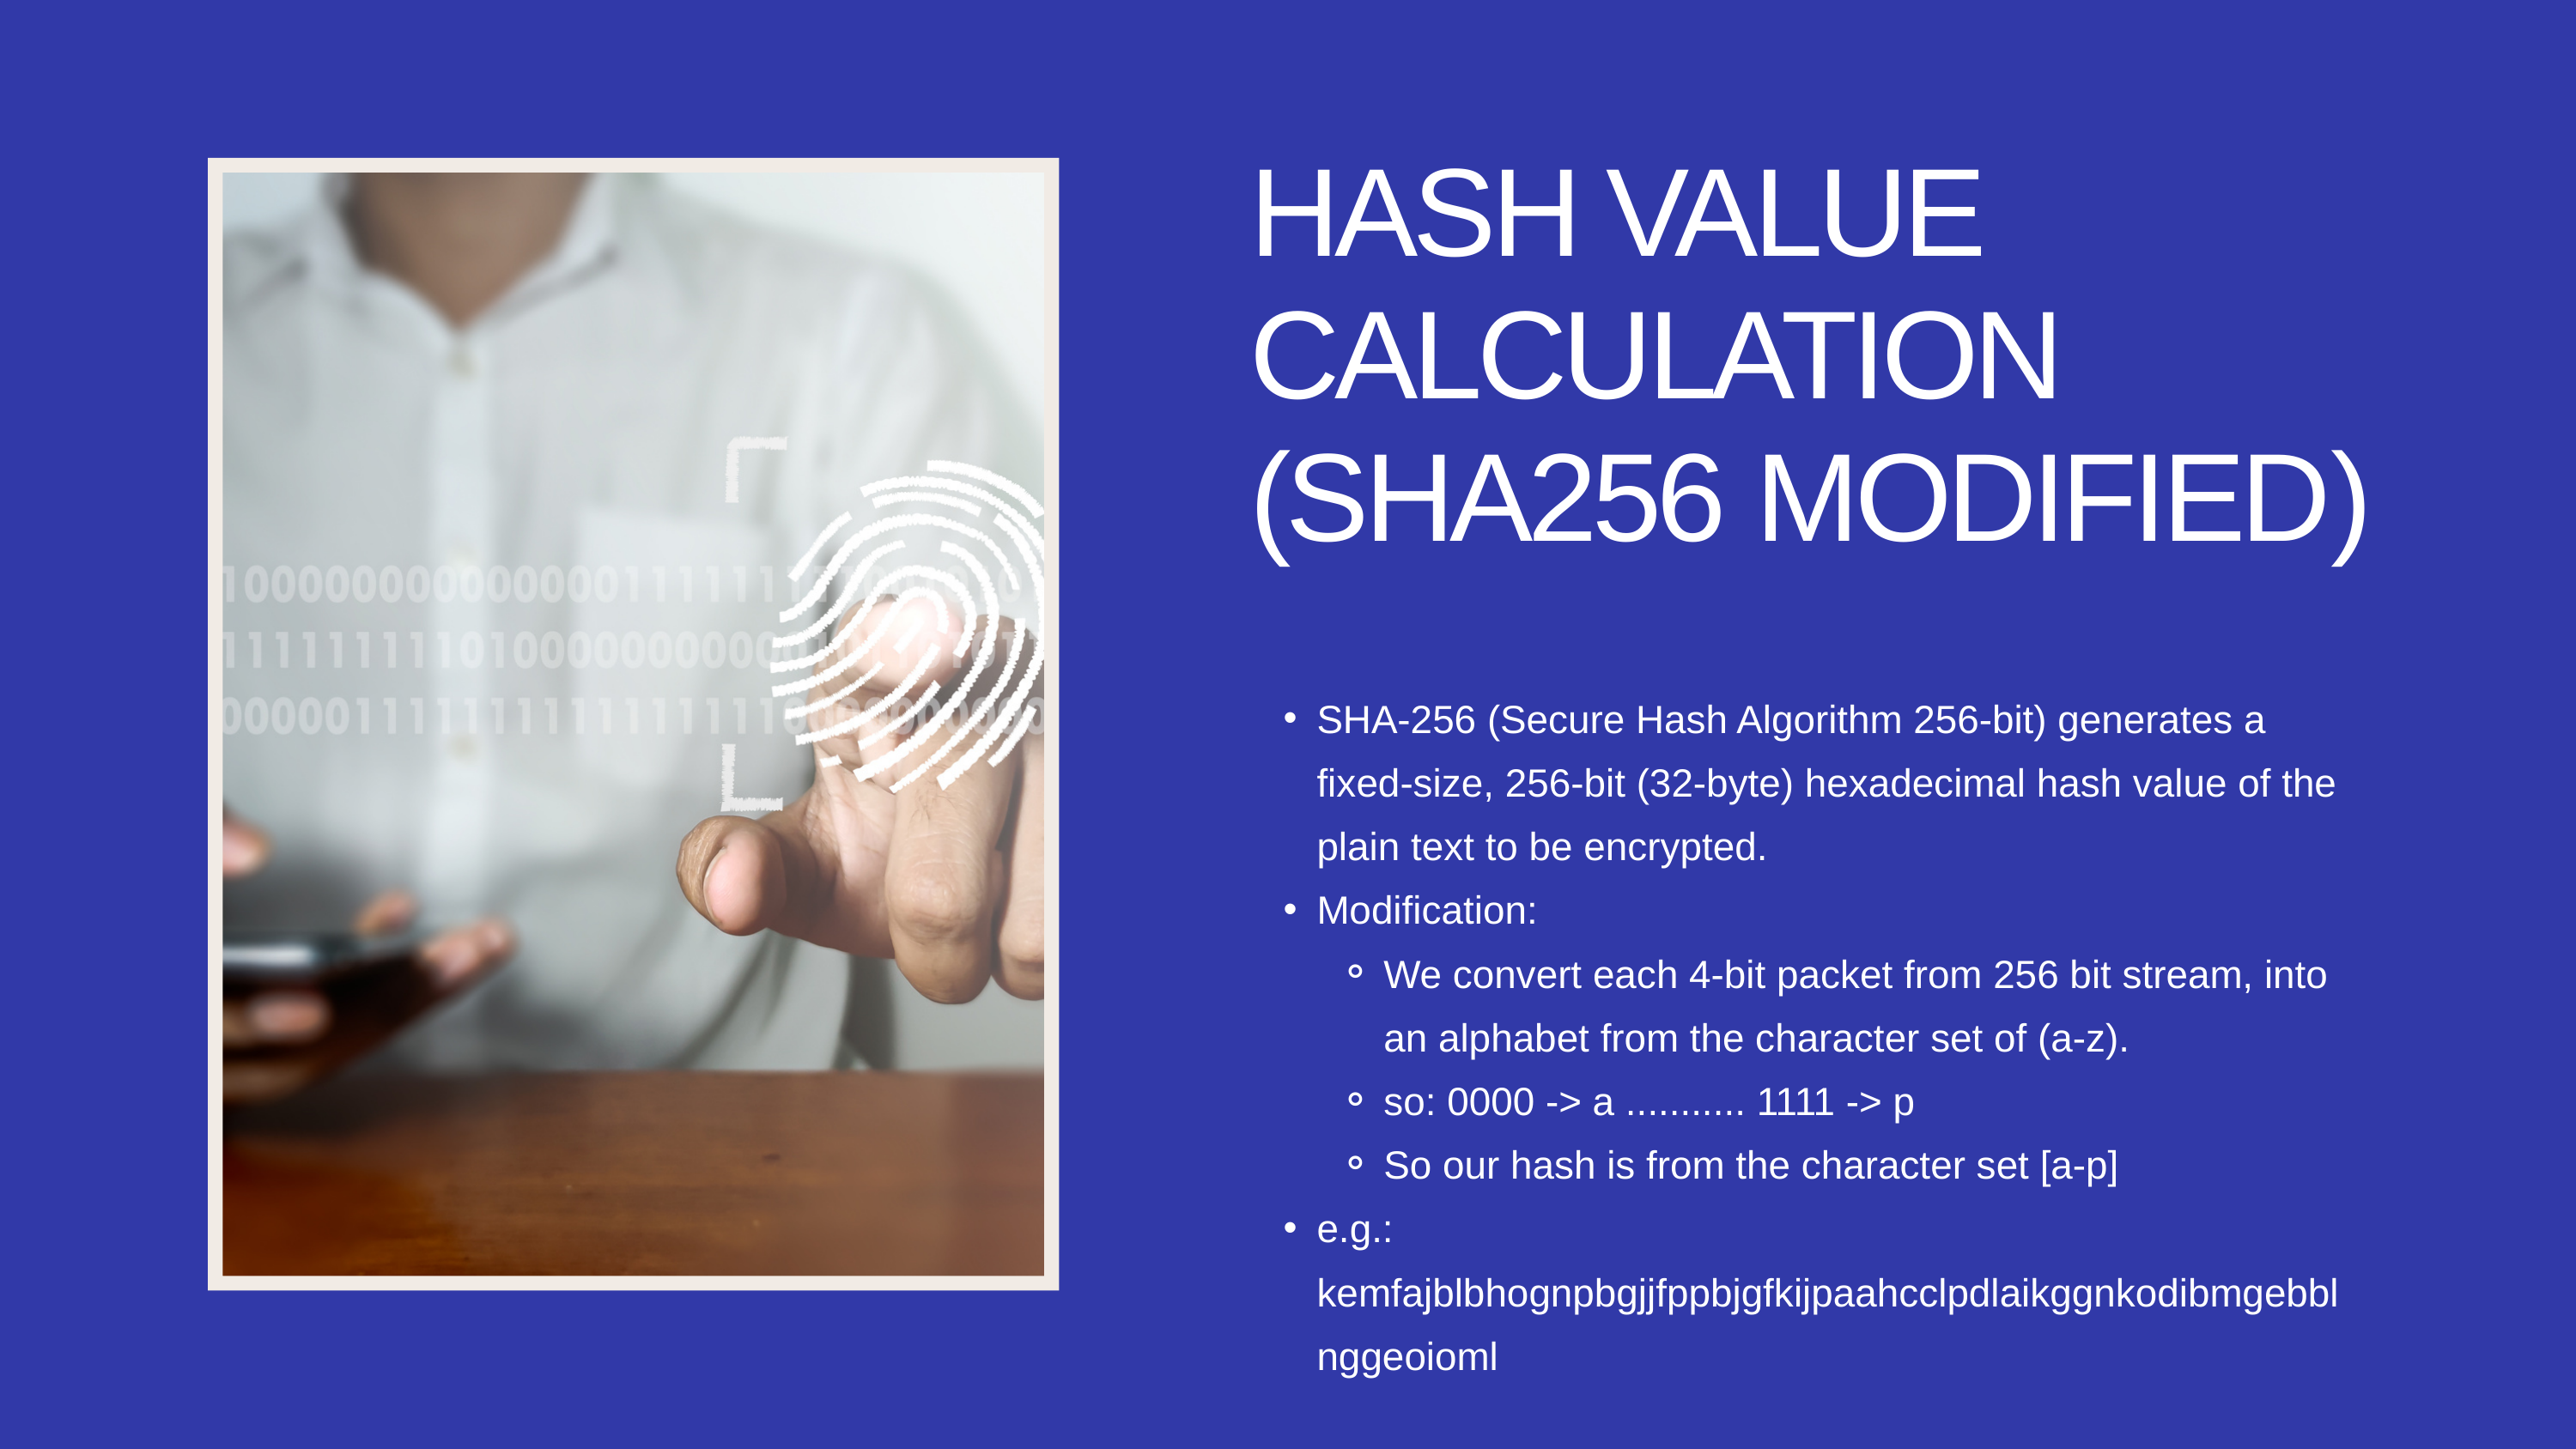

HASH VALUE CALCULATION (SHA256 MODIFIED)

SHA-256 (Secure Hash Algorithm 256-bit) generates a fixed-size, 256-bit (32-byte) hexadecimal hash value of the plain text to be encrypted.
Modification:
We convert each 4-bit packet from 256 bit stream, into an alphabet from the character set of (a-z).
so: 0000 -> a ........... 1111 -> p
So our hash is from the character set [a-p]
e.g.: kemfajblbhognpbgjjfppbjgfkijpaahcclpdlaikggnkodibmgebblnggeoioml